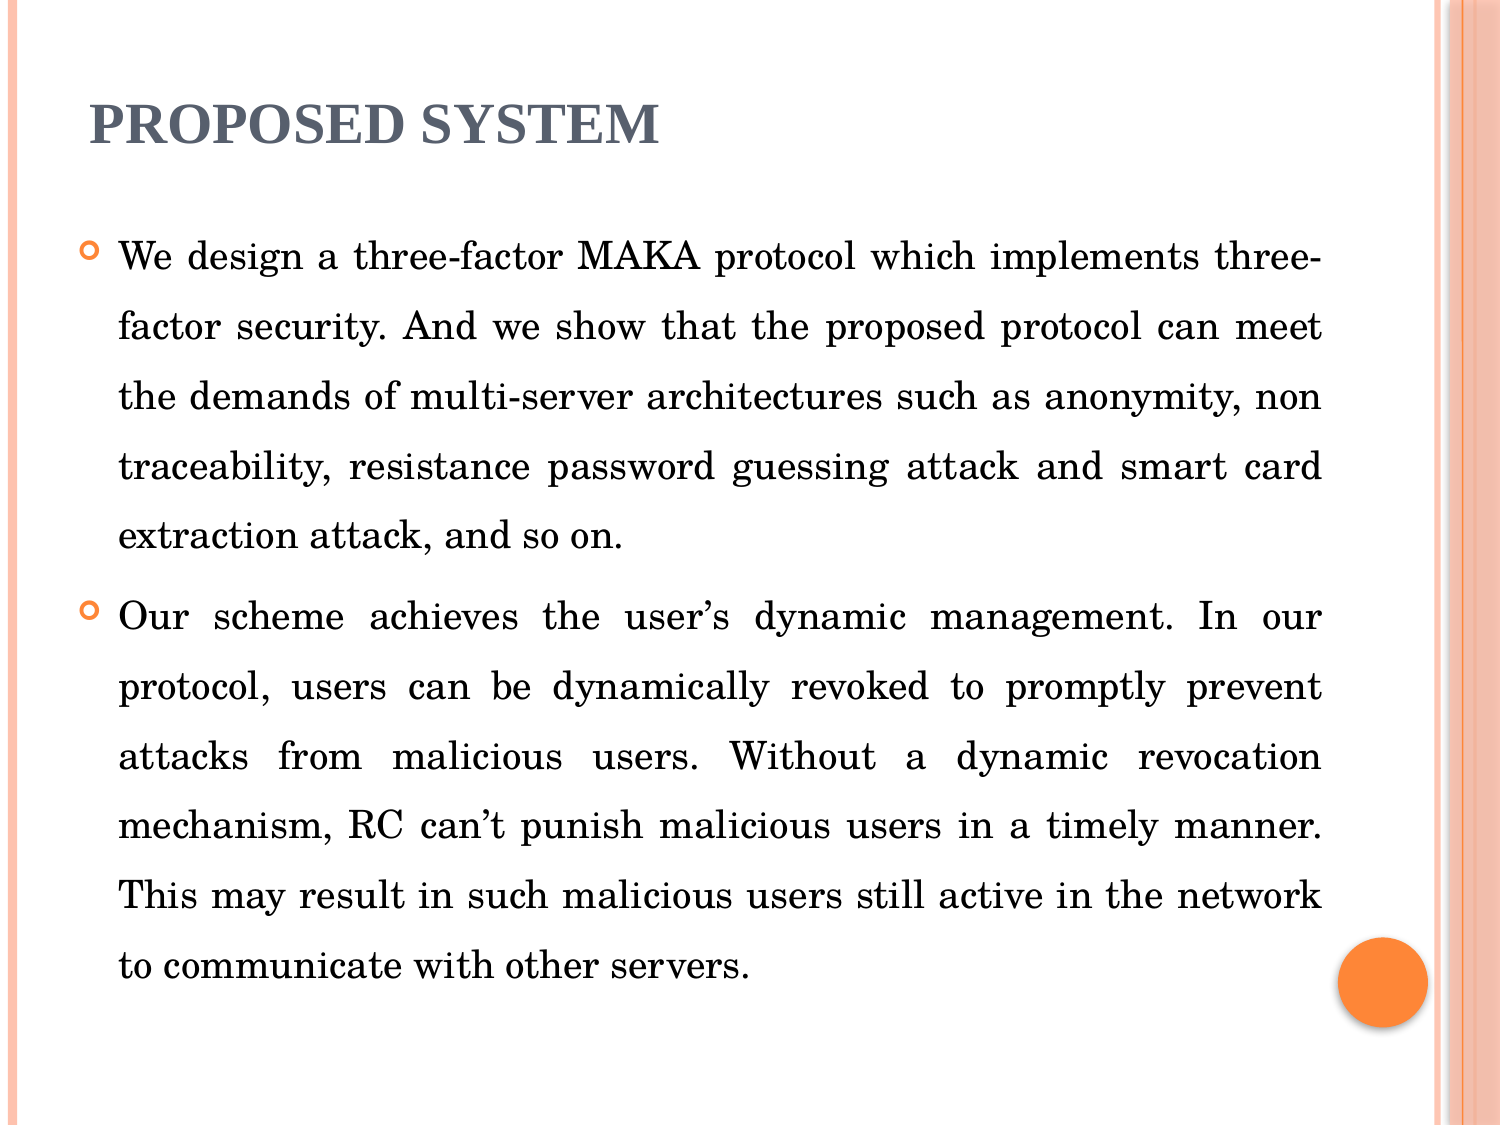

# PROPOSED SYSTEM
We design a three-factor MAKA protocol which implements three-factor security. And we show that the proposed protocol can meet the demands of multi-server architectures such as anonymity, non traceability, resistance password guessing attack and smart card extraction attack, and so on.
Our scheme achieves the user’s dynamic management. In our protocol, users can be dynamically revoked to promptly prevent attacks from malicious users. Without a dynamic revocation mechanism, RC can’t punish malicious users in a timely manner. This may result in such malicious users still active in the network to communicate with other servers.